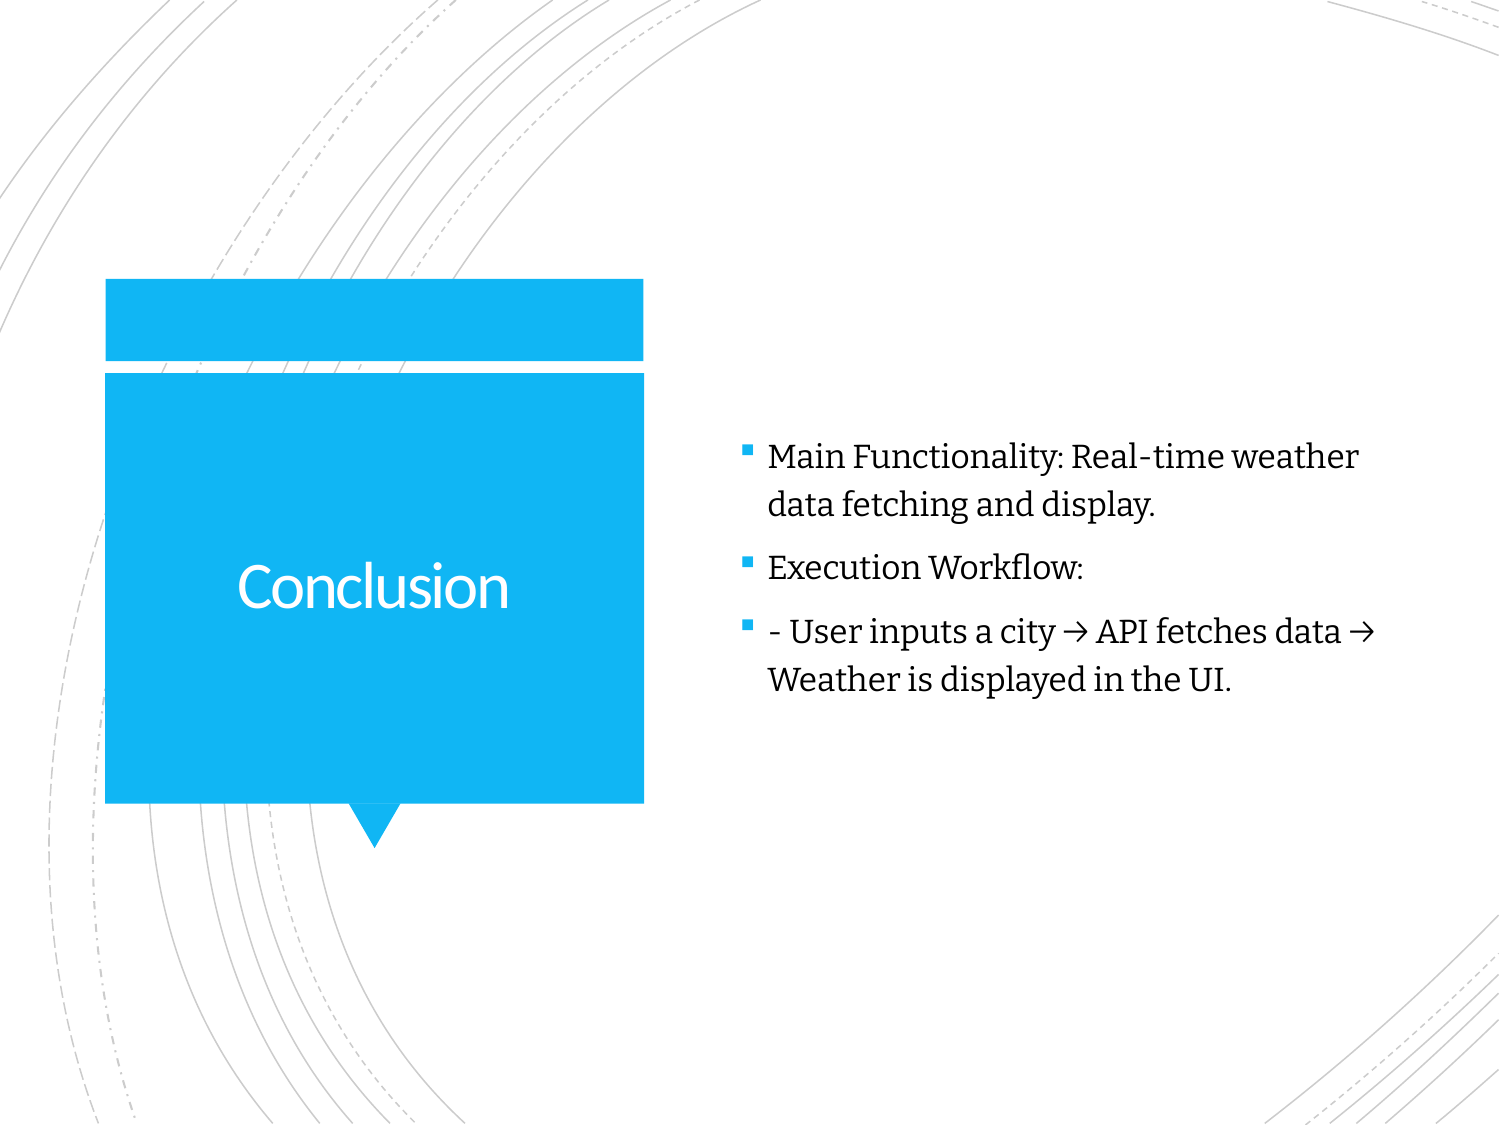

Main Functionality: Real-time weather data fetching and display.
Execution Workflow:
- User inputs a city → API fetches data → Weather is displayed in the UI.
# Conclusion